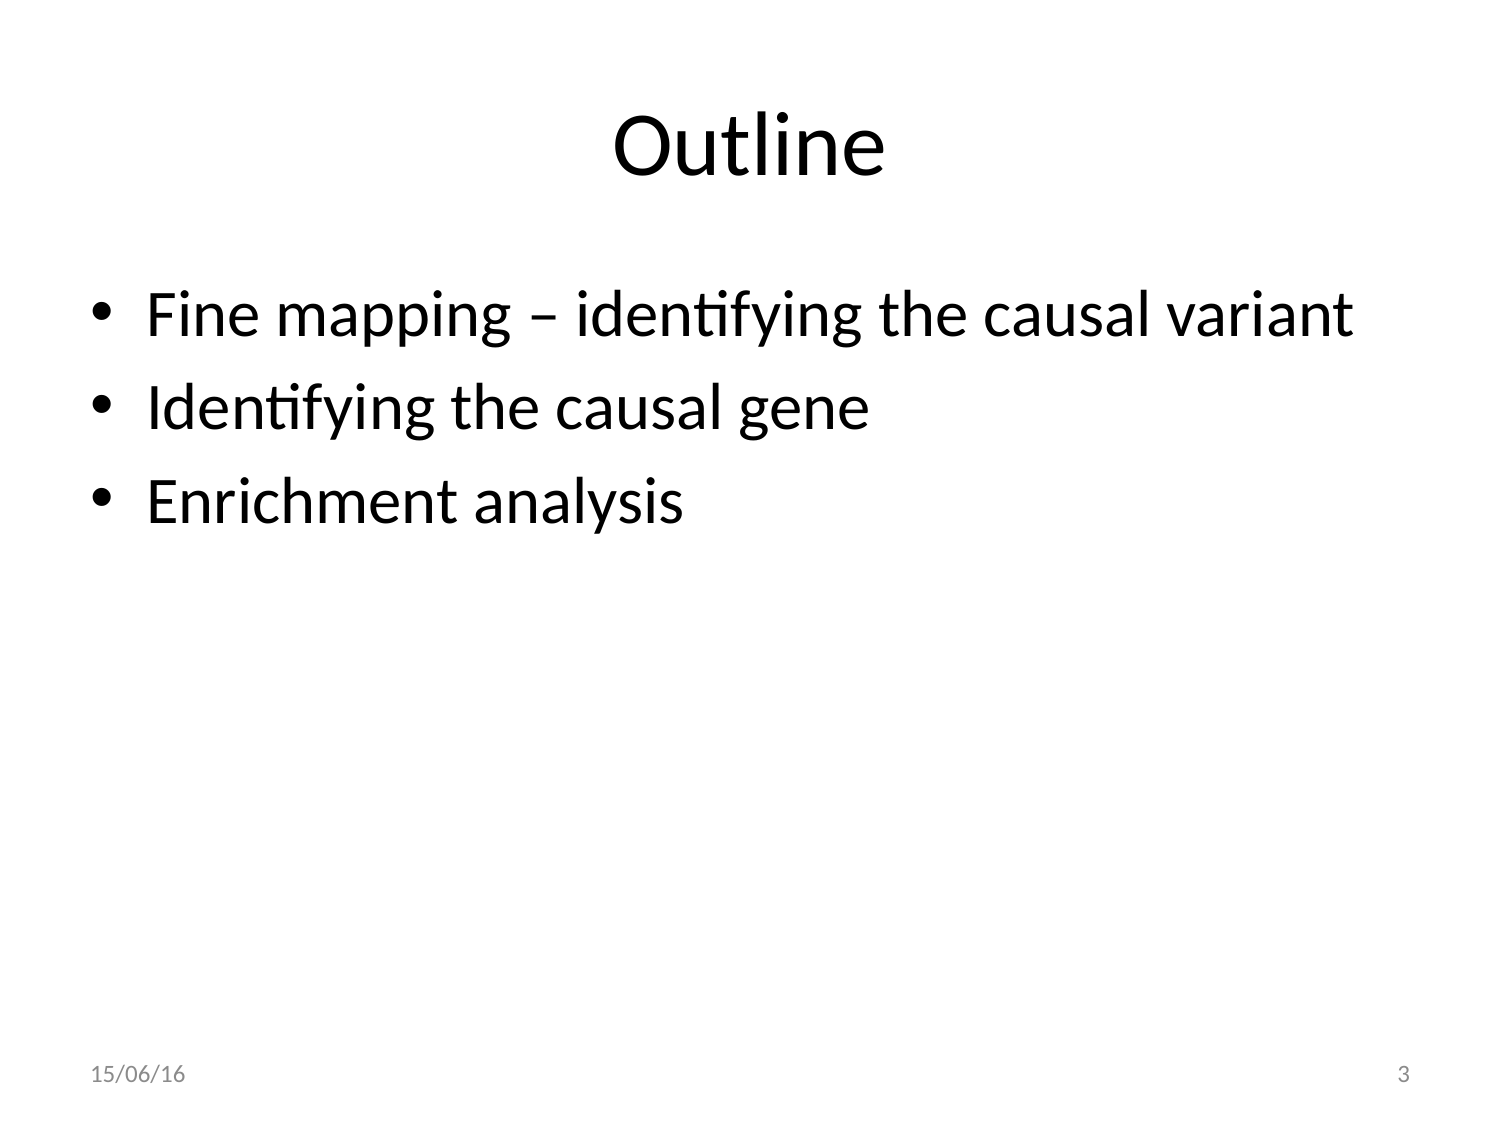

# Outline
Fine mapping – identifying the causal variant
Identifying the causal gene
Enrichment analysis